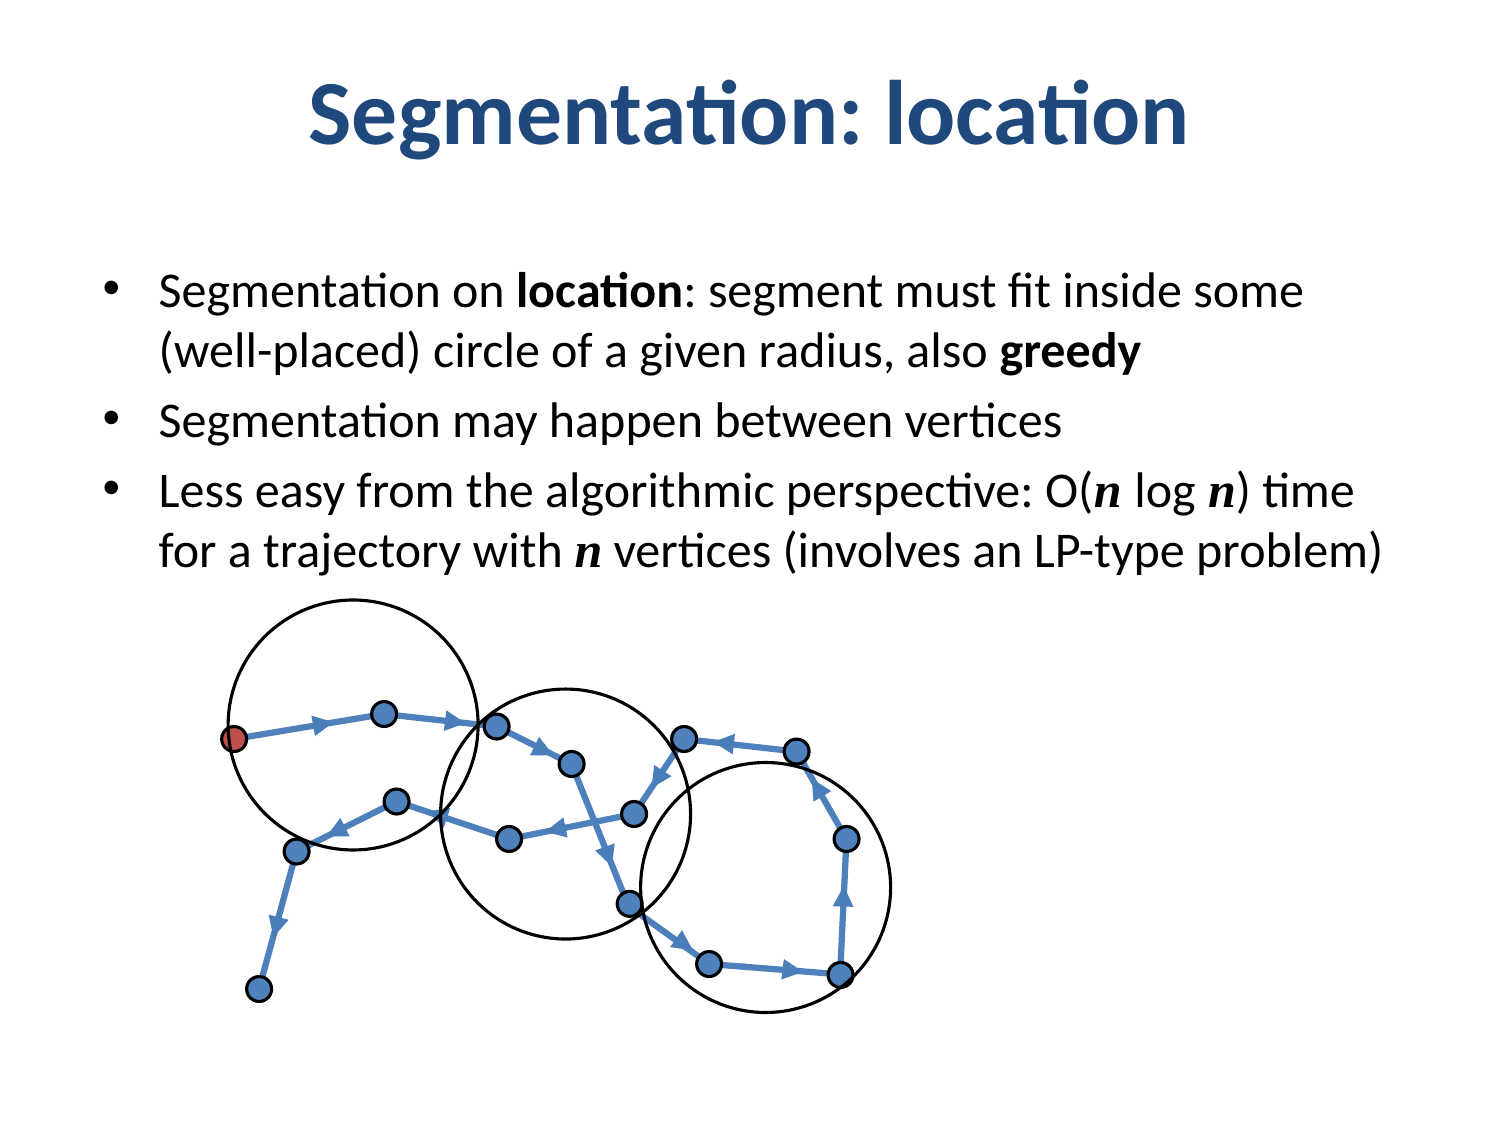

Segmentation: location
Segmentation on location: segment must fit inside some (well-placed) circle of a given radius, also greedy
Segmentation may happen between vertices
Less easy from the algorithmic perspective: O(n log n) time for a trajectory with n vertices (involves an LP-type problem)